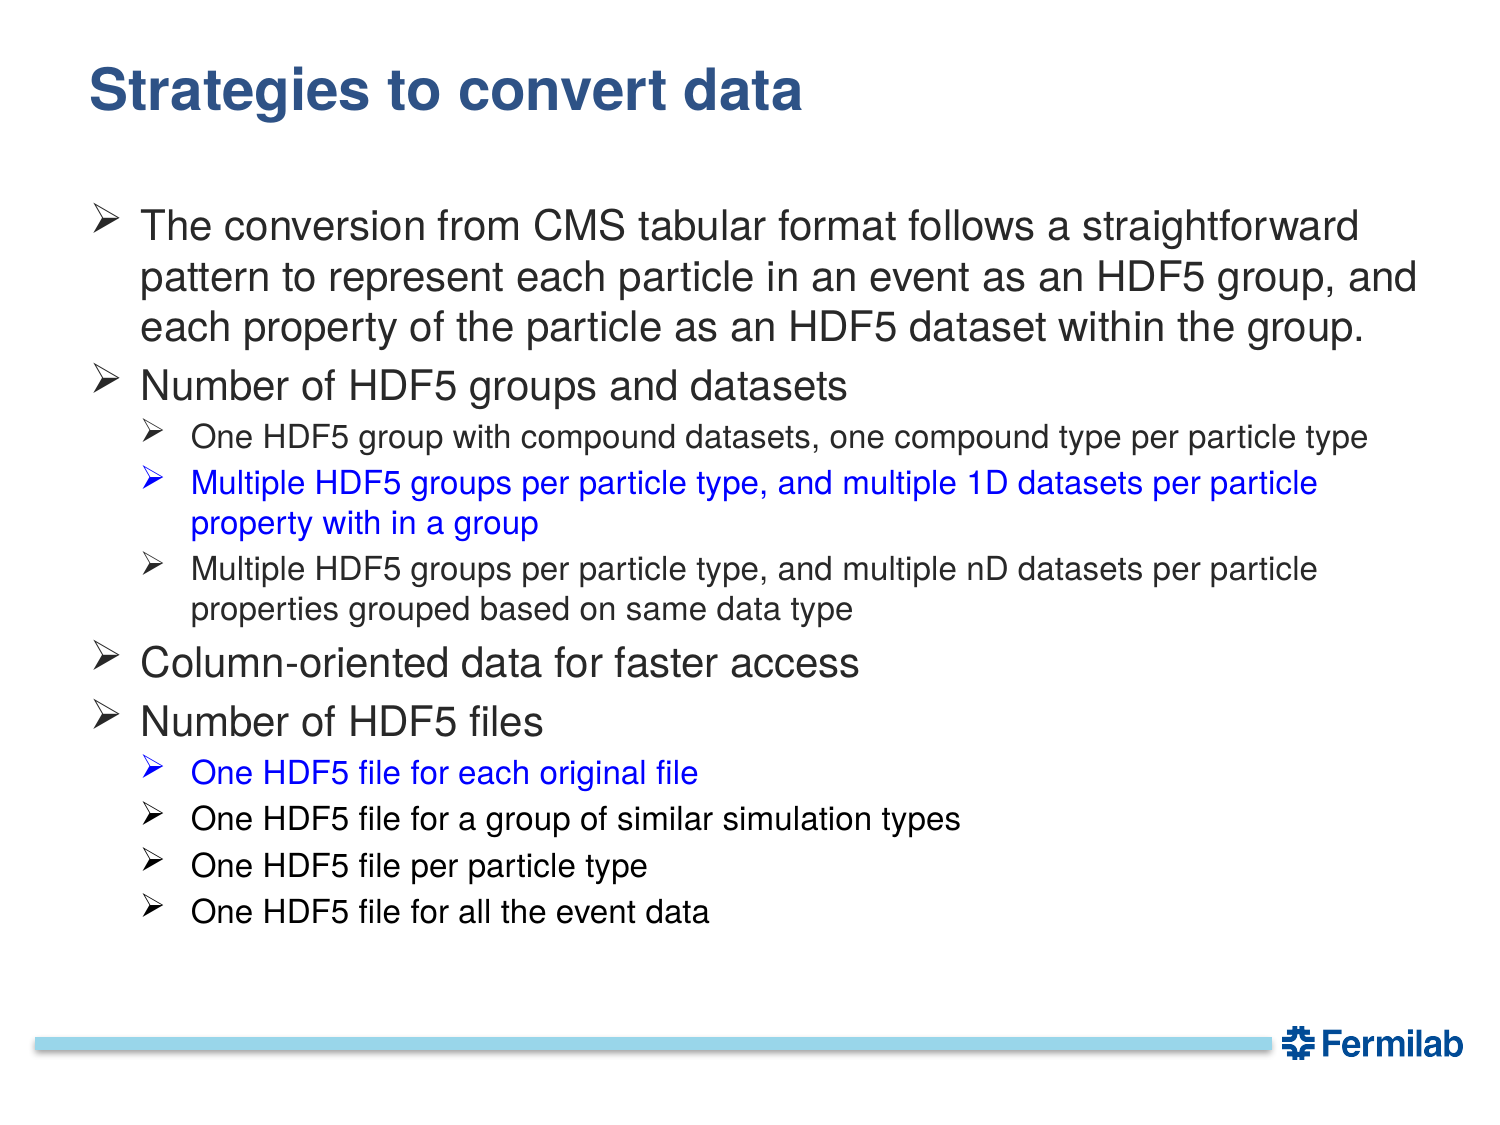

# Strategies to convert data
The conversion from CMS tabular format follows a straightforward pattern to represent each particle in an event as an HDF5 group, and each property of the particle as an HDF5 dataset within the group.
Number of HDF5 groups and datasets
One HDF5 group with compound datasets, one compound type per particle type
Multiple HDF5 groups per particle type, and multiple 1D datasets per particle property with in a group
Multiple HDF5 groups per particle type, and multiple nD datasets per particle properties grouped based on same data type
Column-oriented data for faster access
Number of HDF5 files
One HDF5 file for each original file
One HDF5 file for a group of similar simulation types
One HDF5 file per particle type
One HDF5 file for all the event data